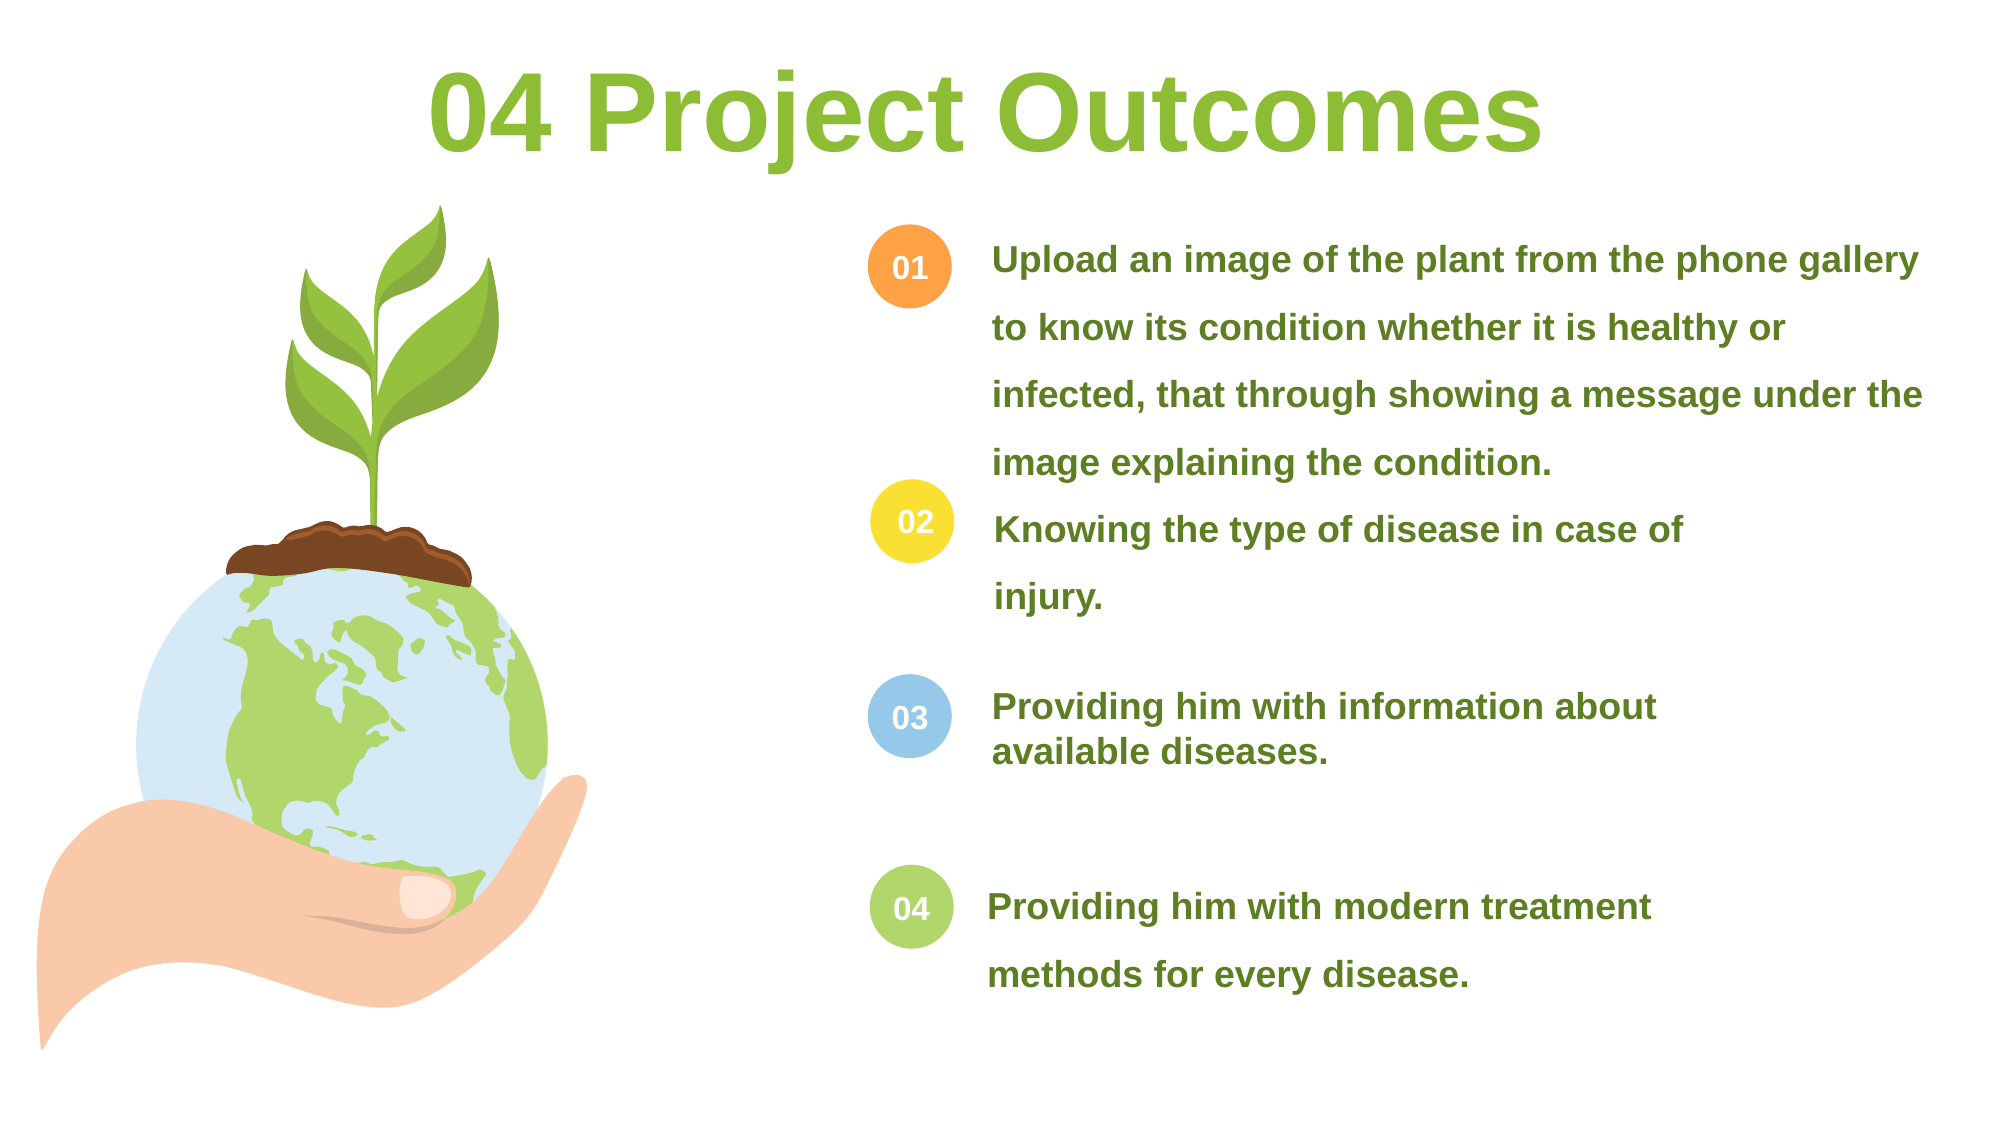

04 Project Outcomes

Upload an image of the plant from the phone gallery to know its condition whether it is healthy or infected, that through showing a message under the image explaining the condition.

01
Knowing the type of disease in case of injury.

02

Providing him with information about available diseases.
03
Providing him with modern treatment methods for every disease.

04